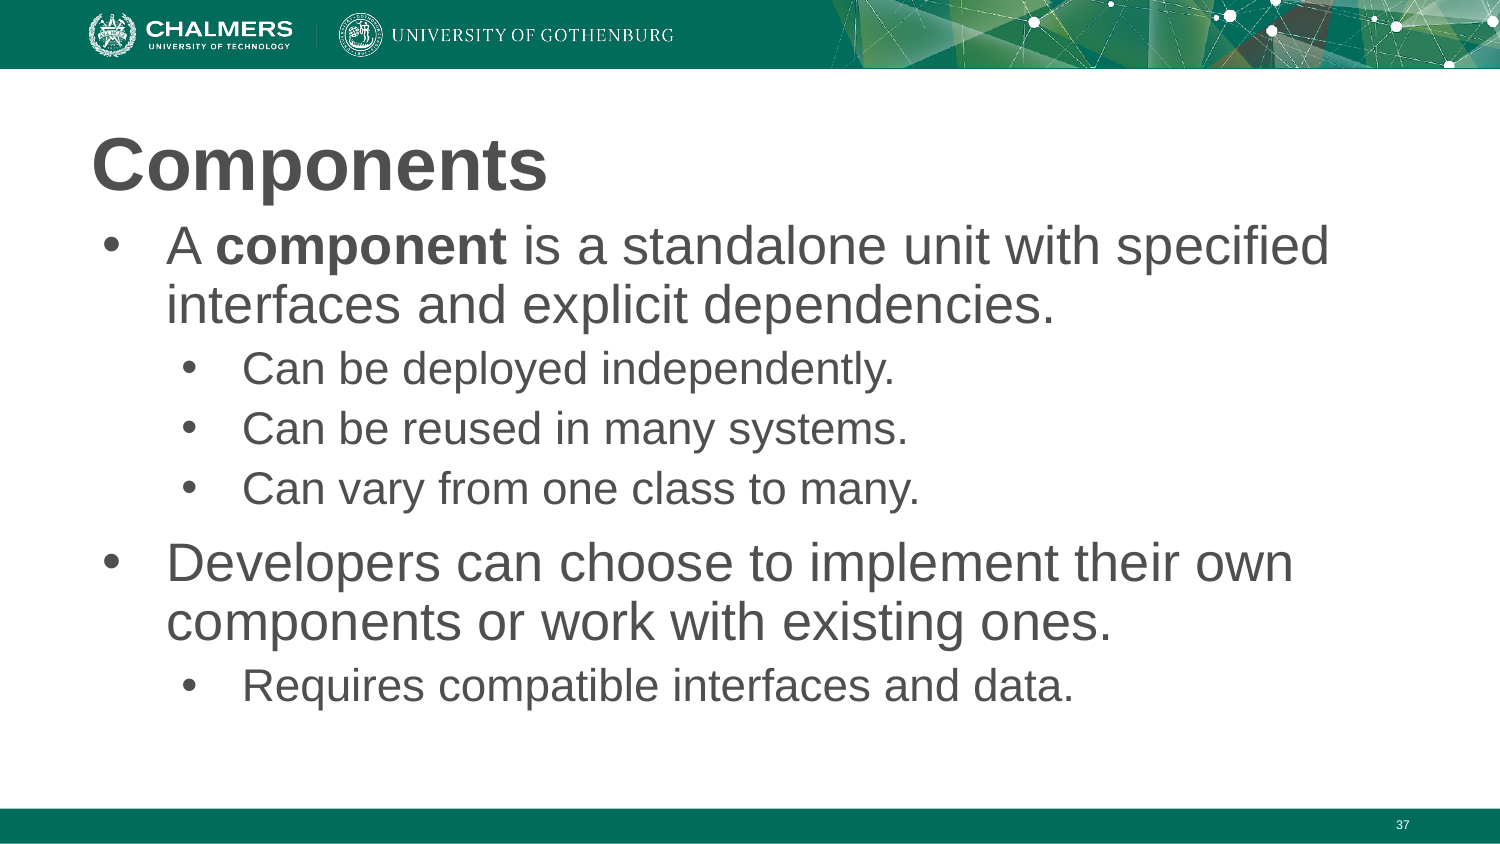

# Components
A component is a standalone unit with specified interfaces and explicit dependencies.
Can be deployed independently.
Can be reused in many systems.
Can vary from one class to many.
Developers can choose to implement their own components or work with existing ones.
Requires compatible interfaces and data.
37